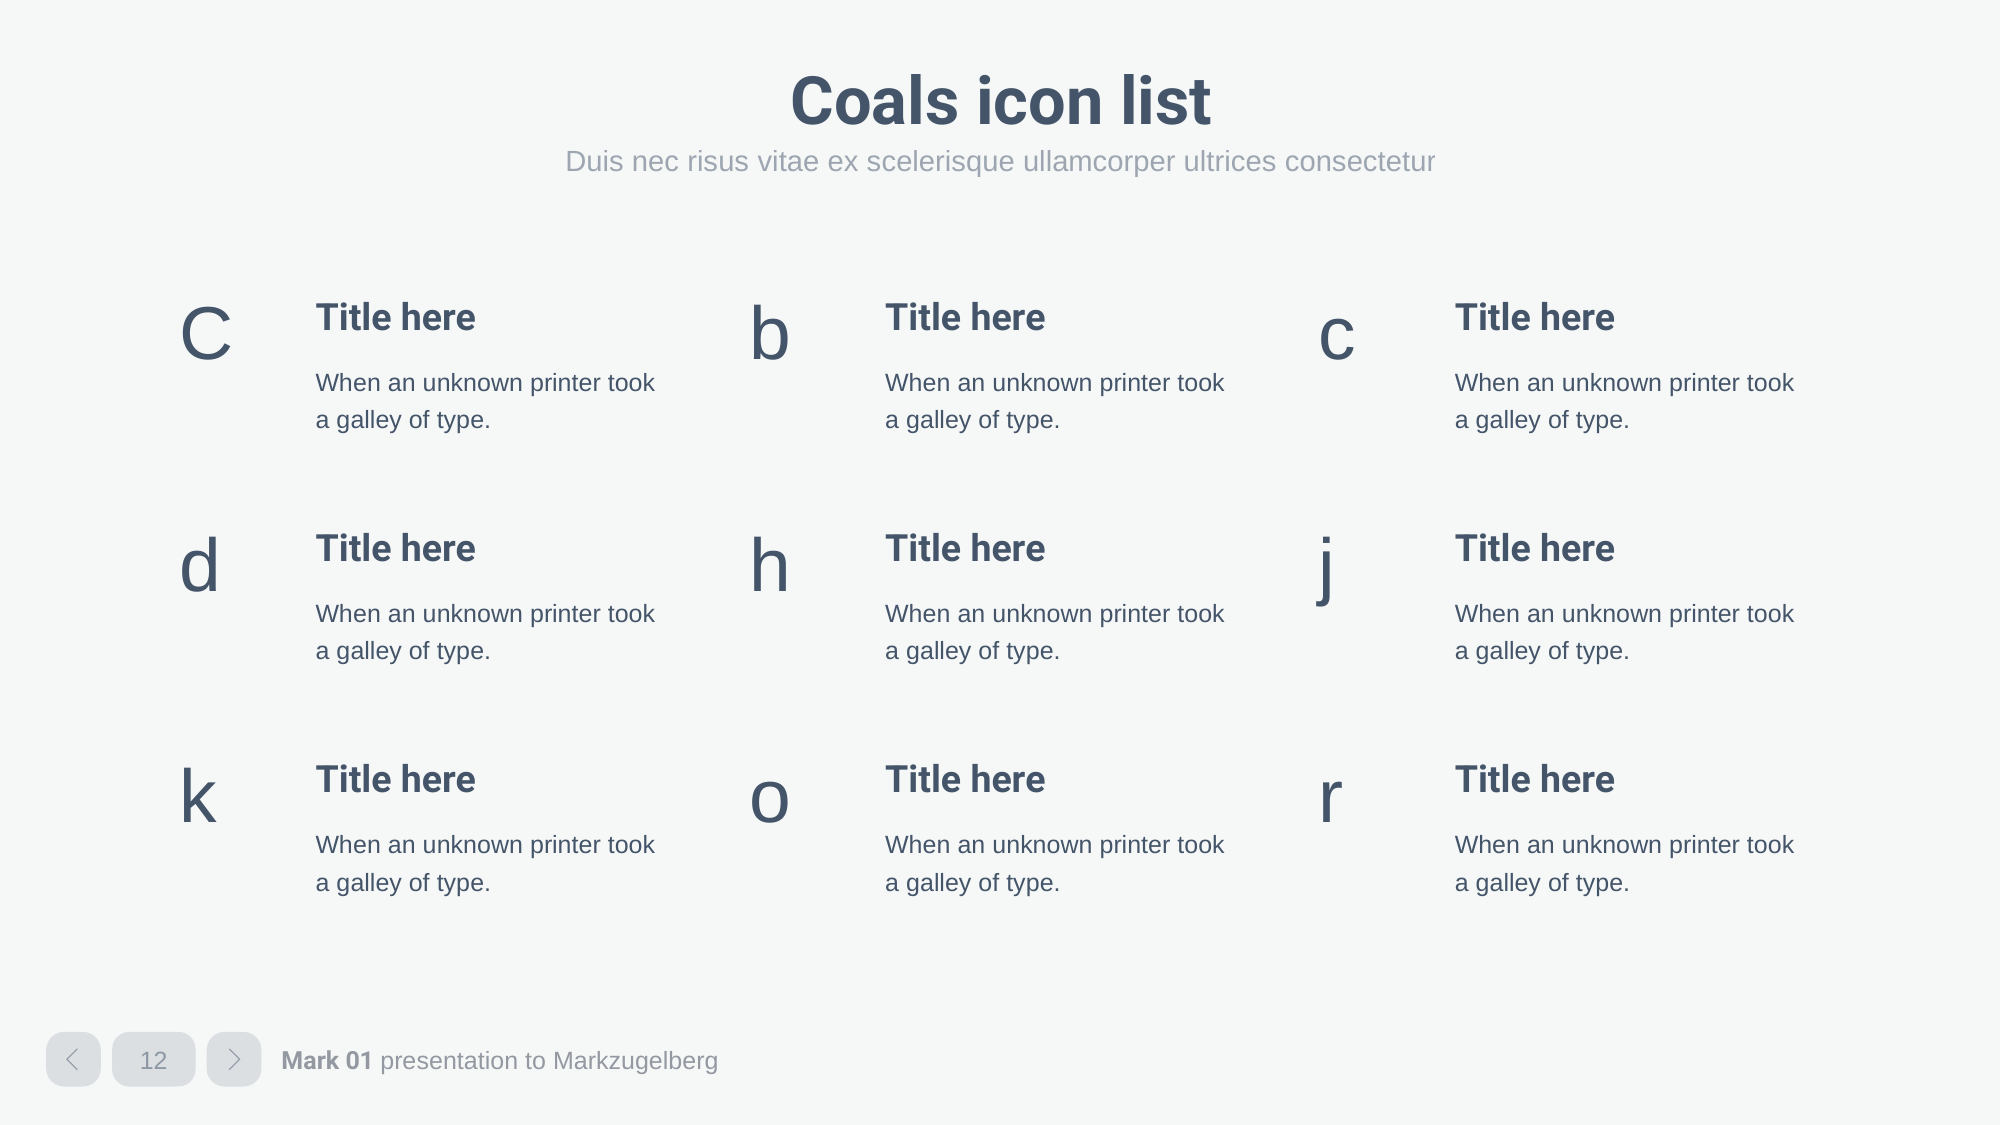

# Coals icon list
Duis nec risus vitae ex scelerisque ullamcorper ultrices consectetur
C
Title here
When an unknown printer took a galley of type.
b
Title here
When an unknown printer took a galley of type.
c
Title here
When an unknown printer took a galley of type.
d
Title here
When an unknown printer took a galley of type.
h
Title here
When an unknown printer took a galley of type.
j
Title here
When an unknown printer took a galley of type.
k
Title here
When an unknown printer took a galley of type.
o
Title here
When an unknown printer took a galley of type.
r
Title here
When an unknown printer took a galley of type.